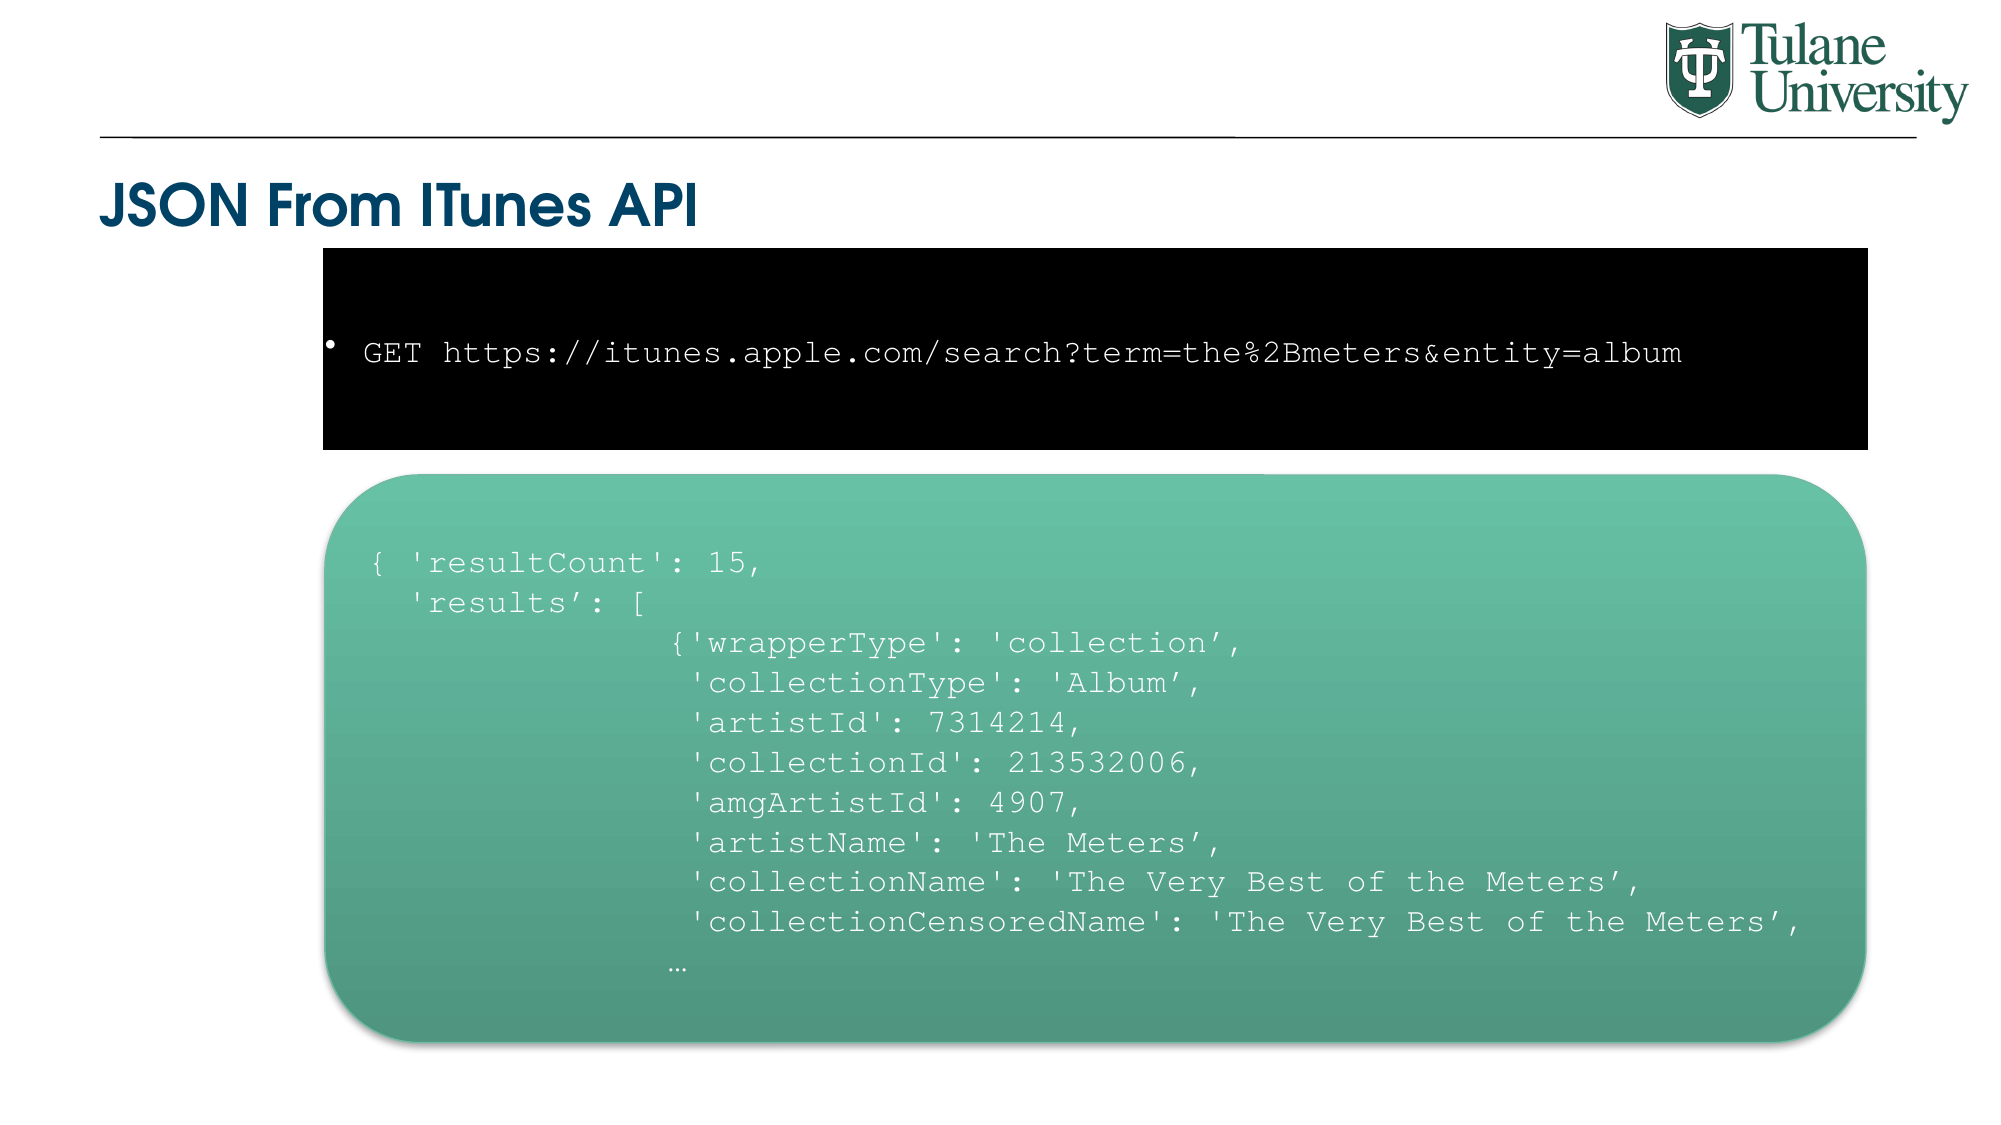

# JSON From ITunes API
GET https://itunes.apple.com/search?term=the%2Bmeters&entity=album
{ 'resultCount': 15,
  'results’: [
		{'wrapperType': 'collection’,
		 'collectionType': 'Album’,
		 'artistId': 7314214,
		 'collectionId': 213532006,
		 'amgArtistId': 4907,
		 'artistName': 'The Meters’,
		 'collectionName': 'The Very Best of the Meters’,
	 	 'collectionCensoredName': 'The Very Best of the Meters’,
		…